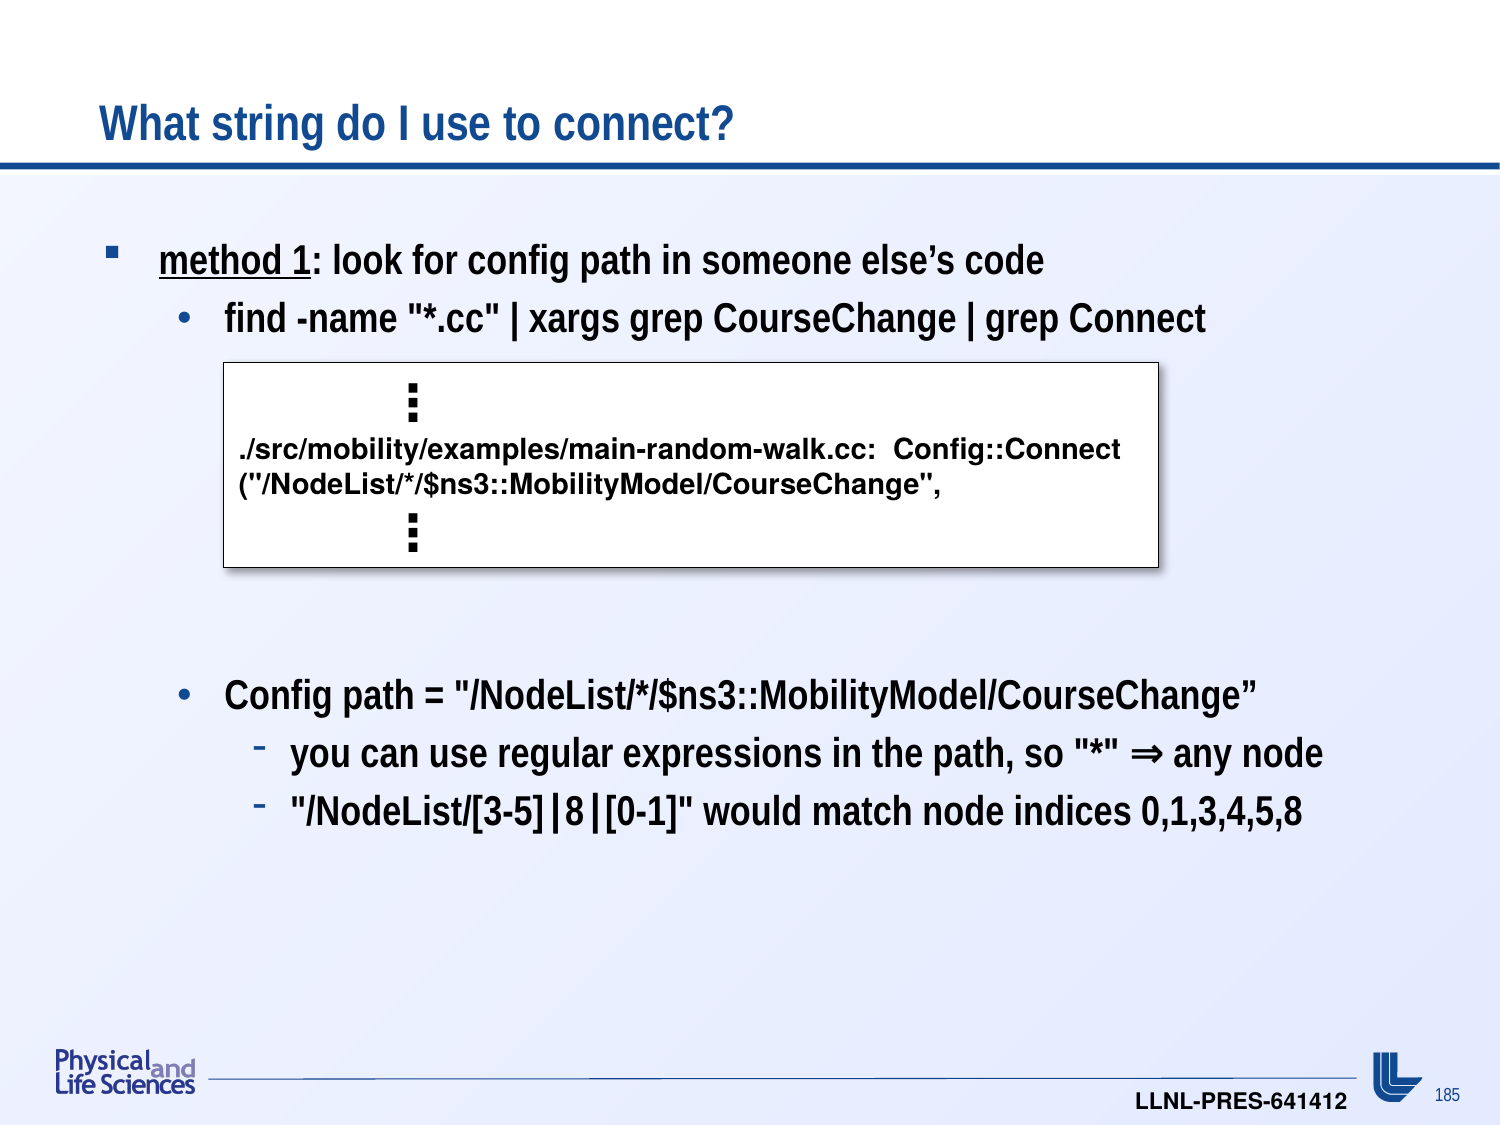

# What string do I use to connect?
method 1: look for config path in someone else’s code
find -name "*.cc" | xargs grep CourseChange | grep Connect

Config path = "/NodeList/*/$ns3::MobilityModel/CourseChange”
you can use regular expressions in the path, so "*" ⇒ any node
"/NodeList/[3-5]∣8∣[0-1]" would match node indices 0,1,3,4,5,8
	⋮
./src/mobility/examples/main-random-walk.cc:  Config::Connect ("/NodeList/*/$ns3::MobilityModel/CourseChange",
	⋮